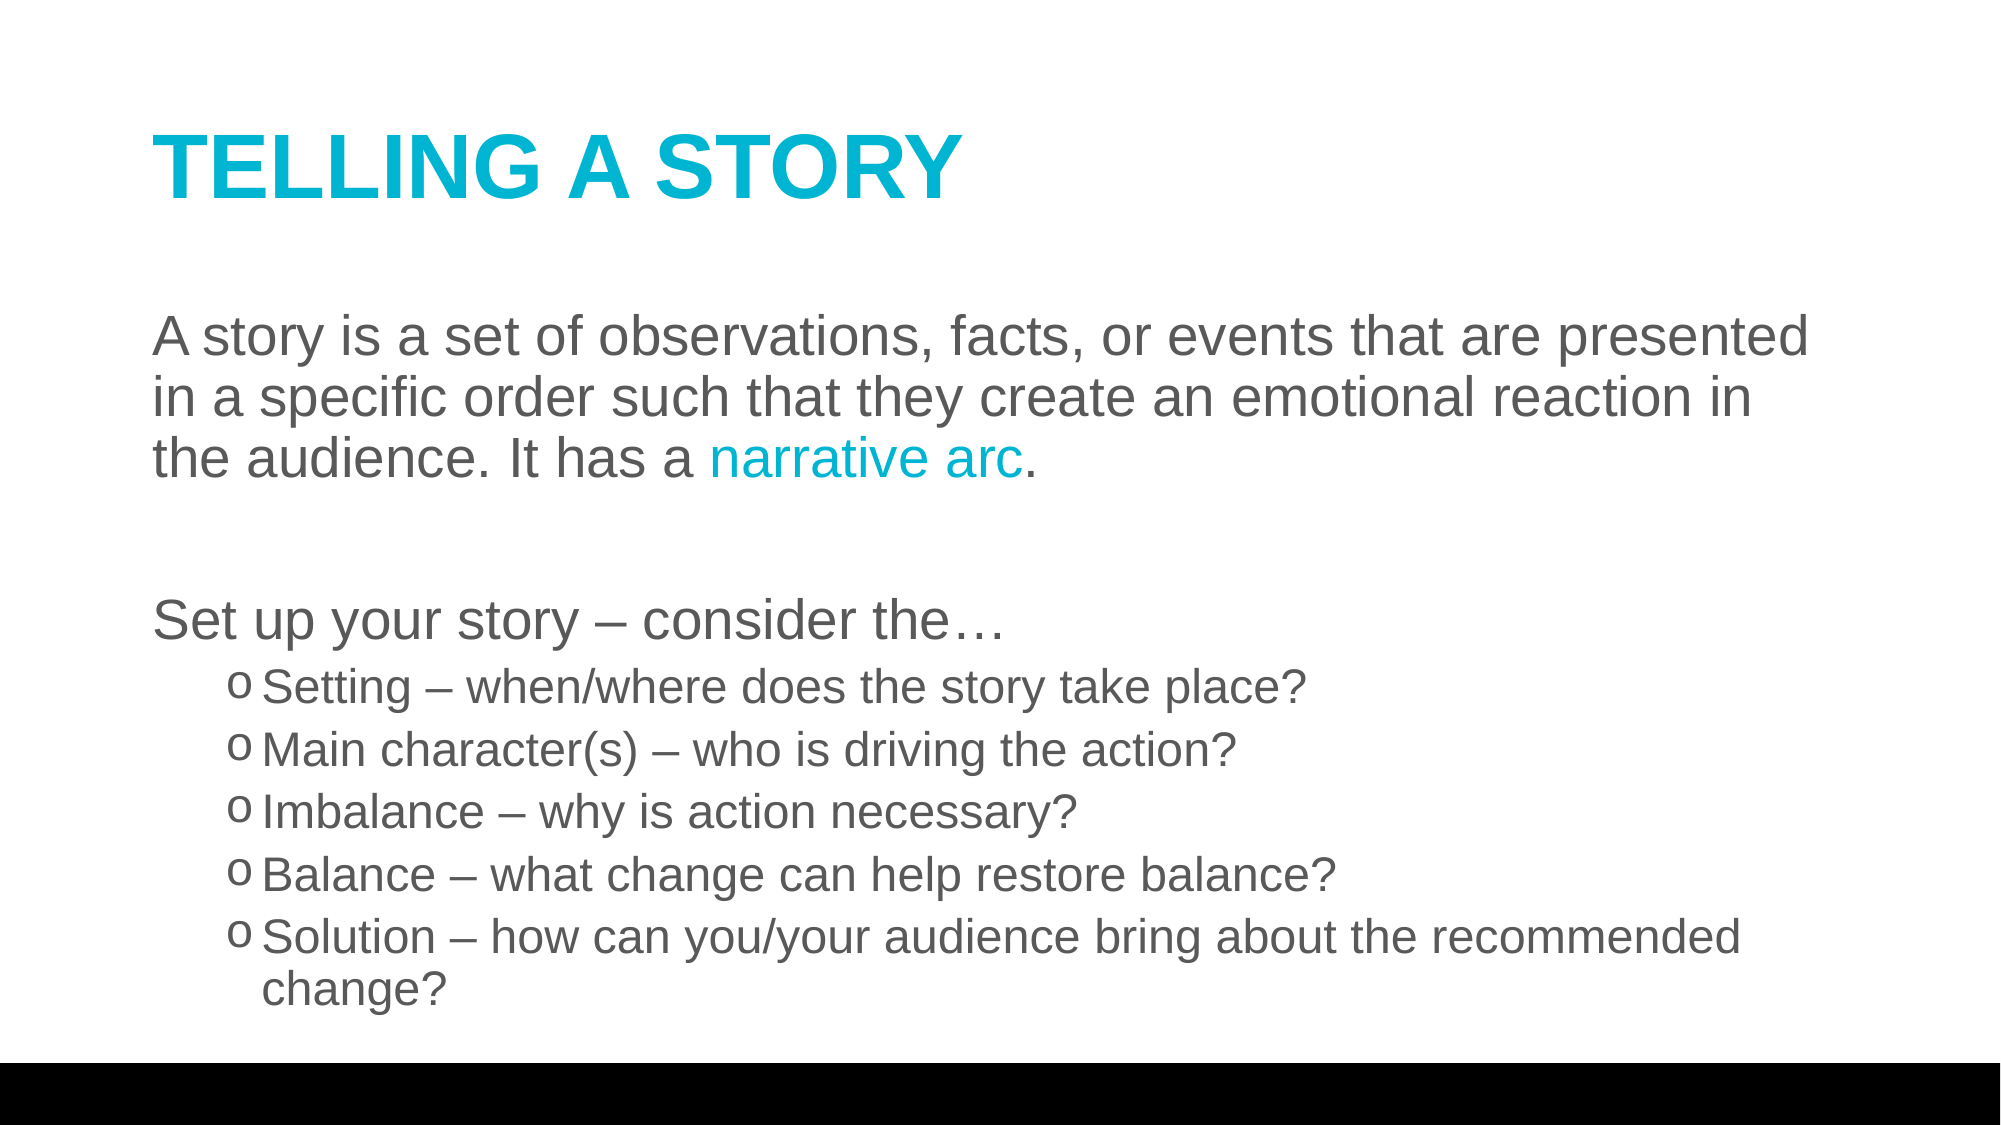

# TELLING A STORY
A story is a set of observations, facts, or events that are presented in a specific order such that they create an emotional reaction in the audience. It has a narrative arc.

Set up your story – consider the…
Setting – when/where does the story take place?
Main character(s) – who is driving the action?
Imbalance – why is action necessary?
Balance – what change can help restore balance?
Solution – how can you/your audience bring about the recommended change?